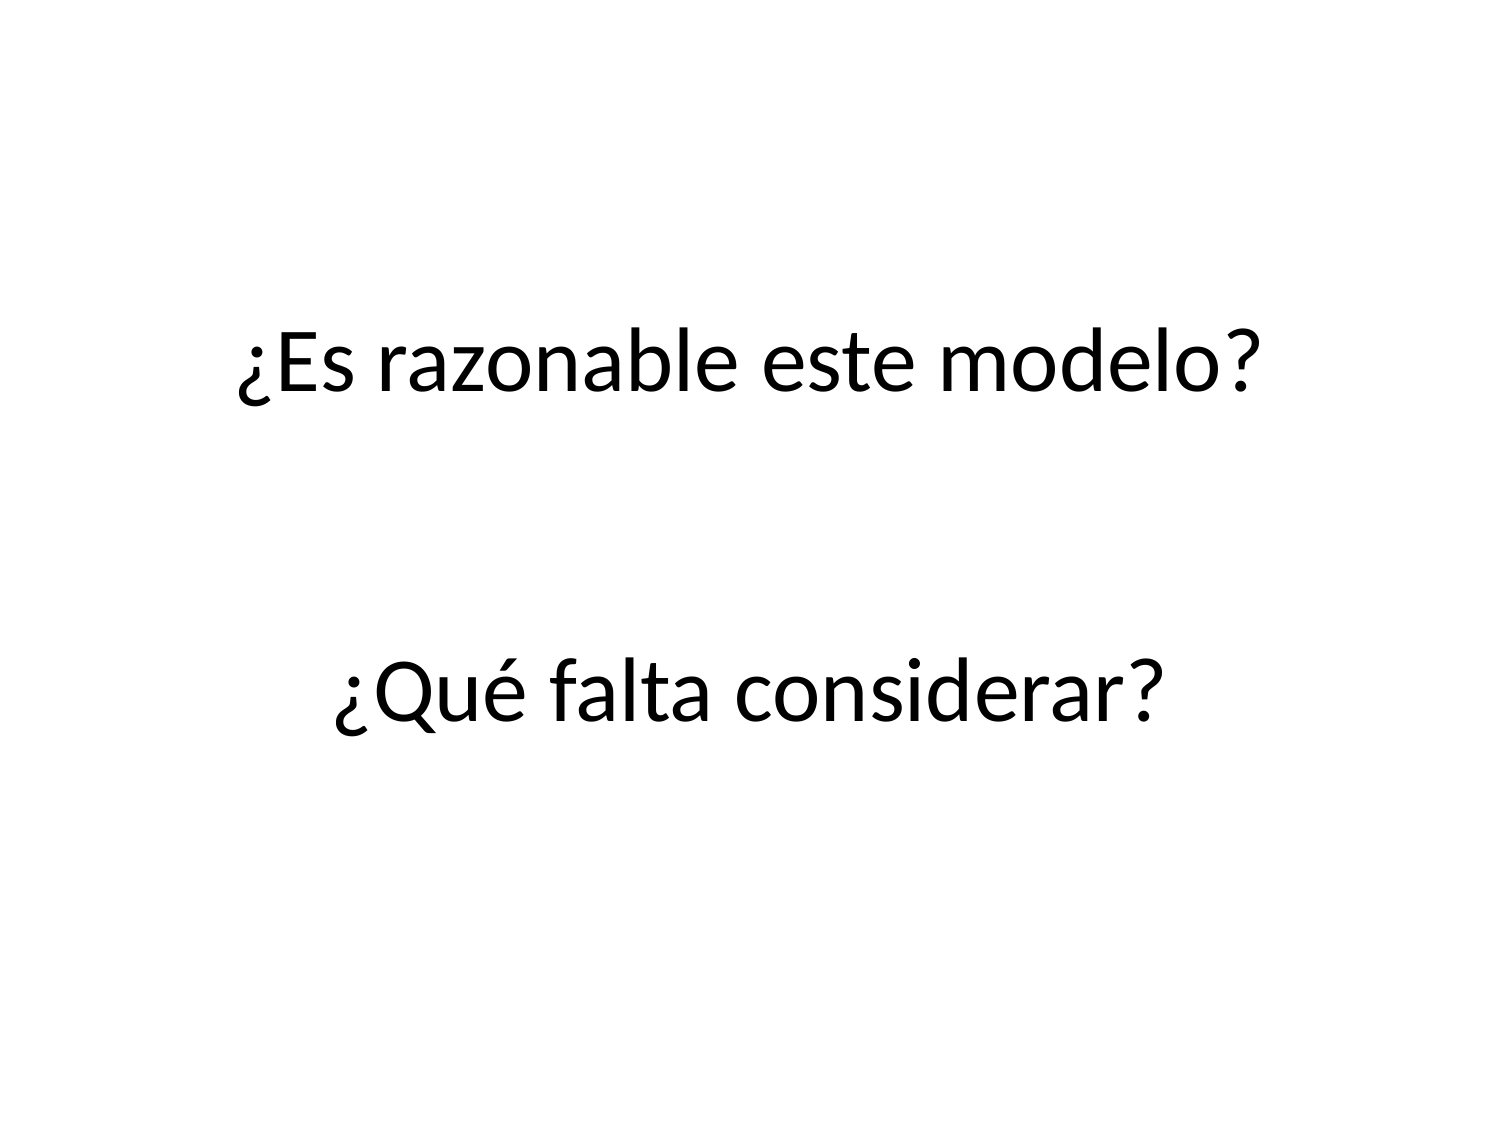

¿Es razonable este modelo?

¿Qué falta considerar?